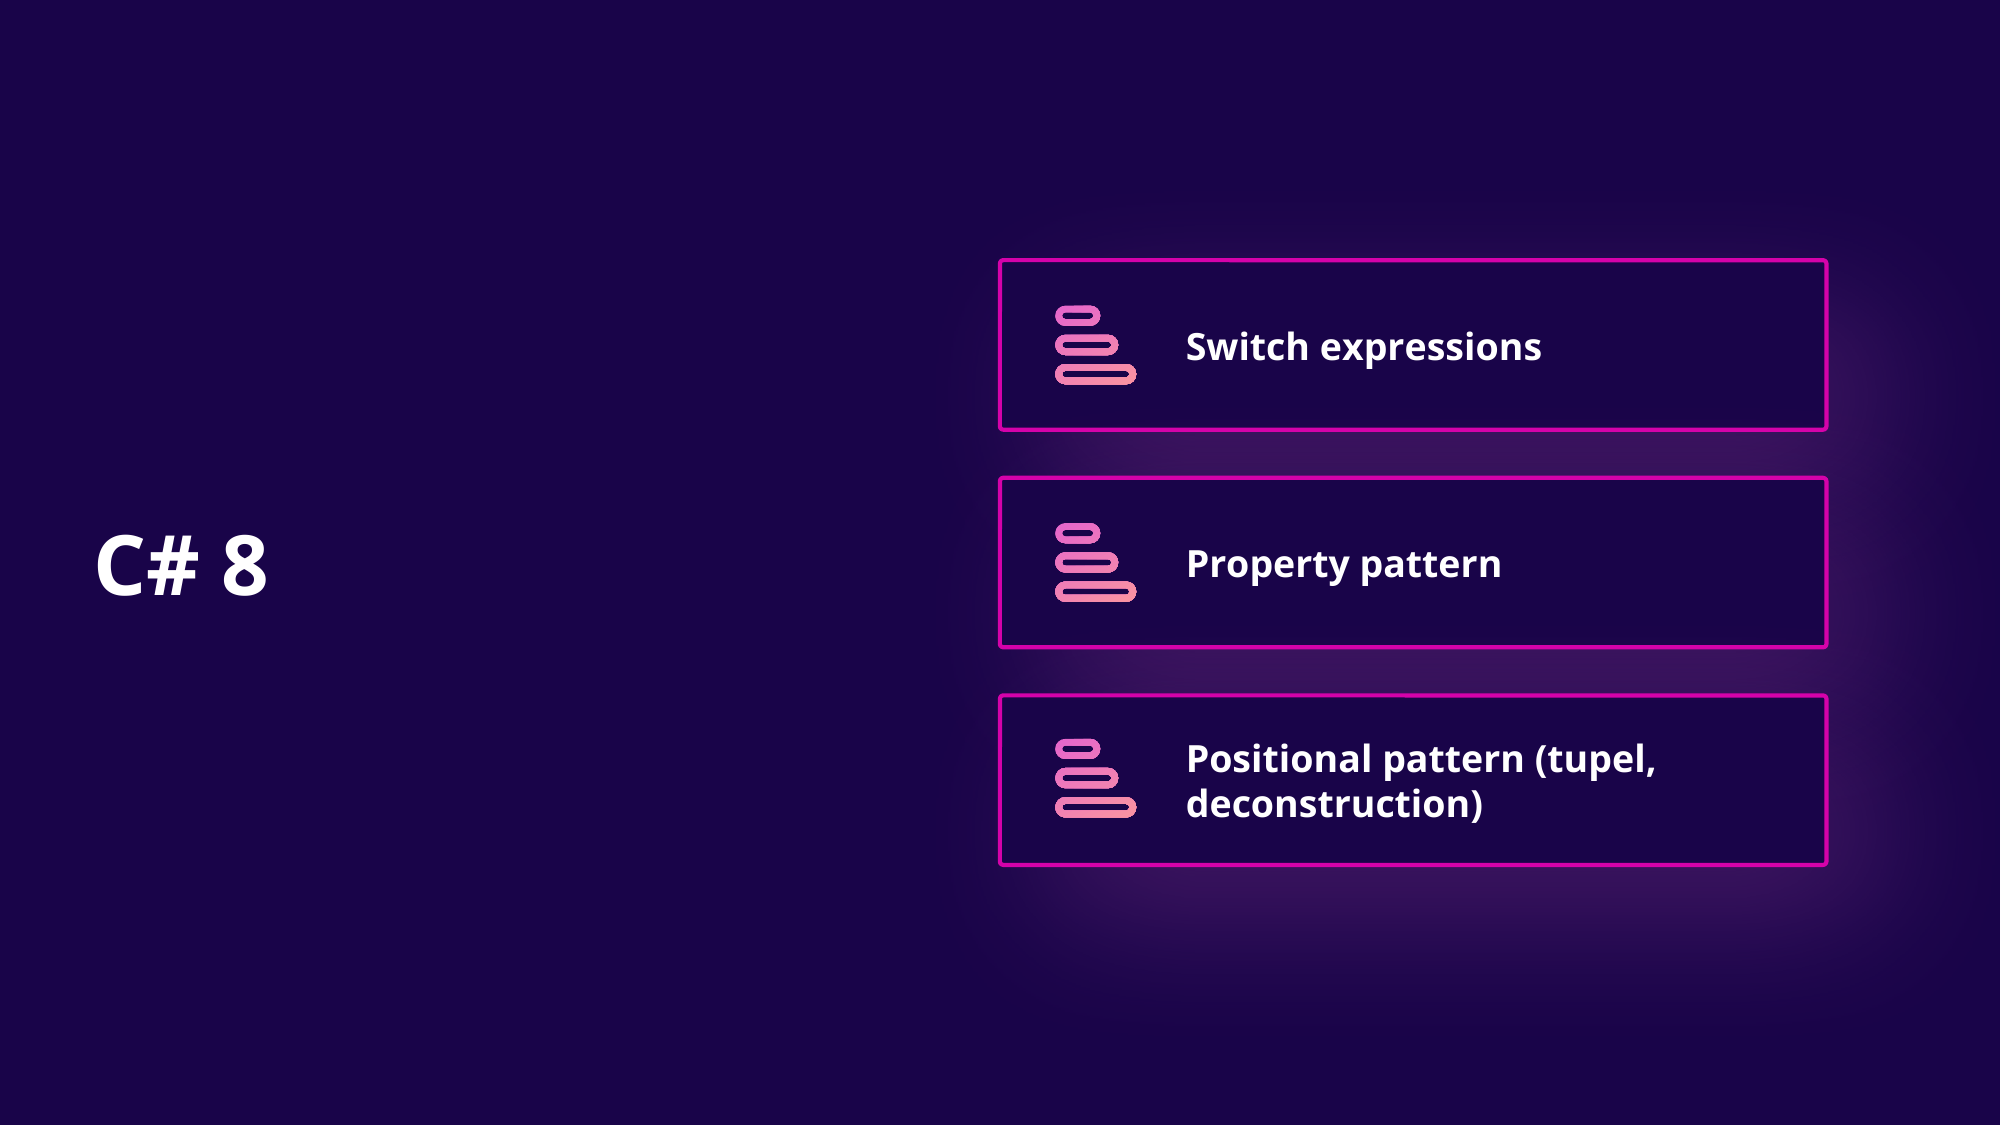

Switch expressions
# C# 8

Property pattern
Positional pattern (tupel, deconstruction)